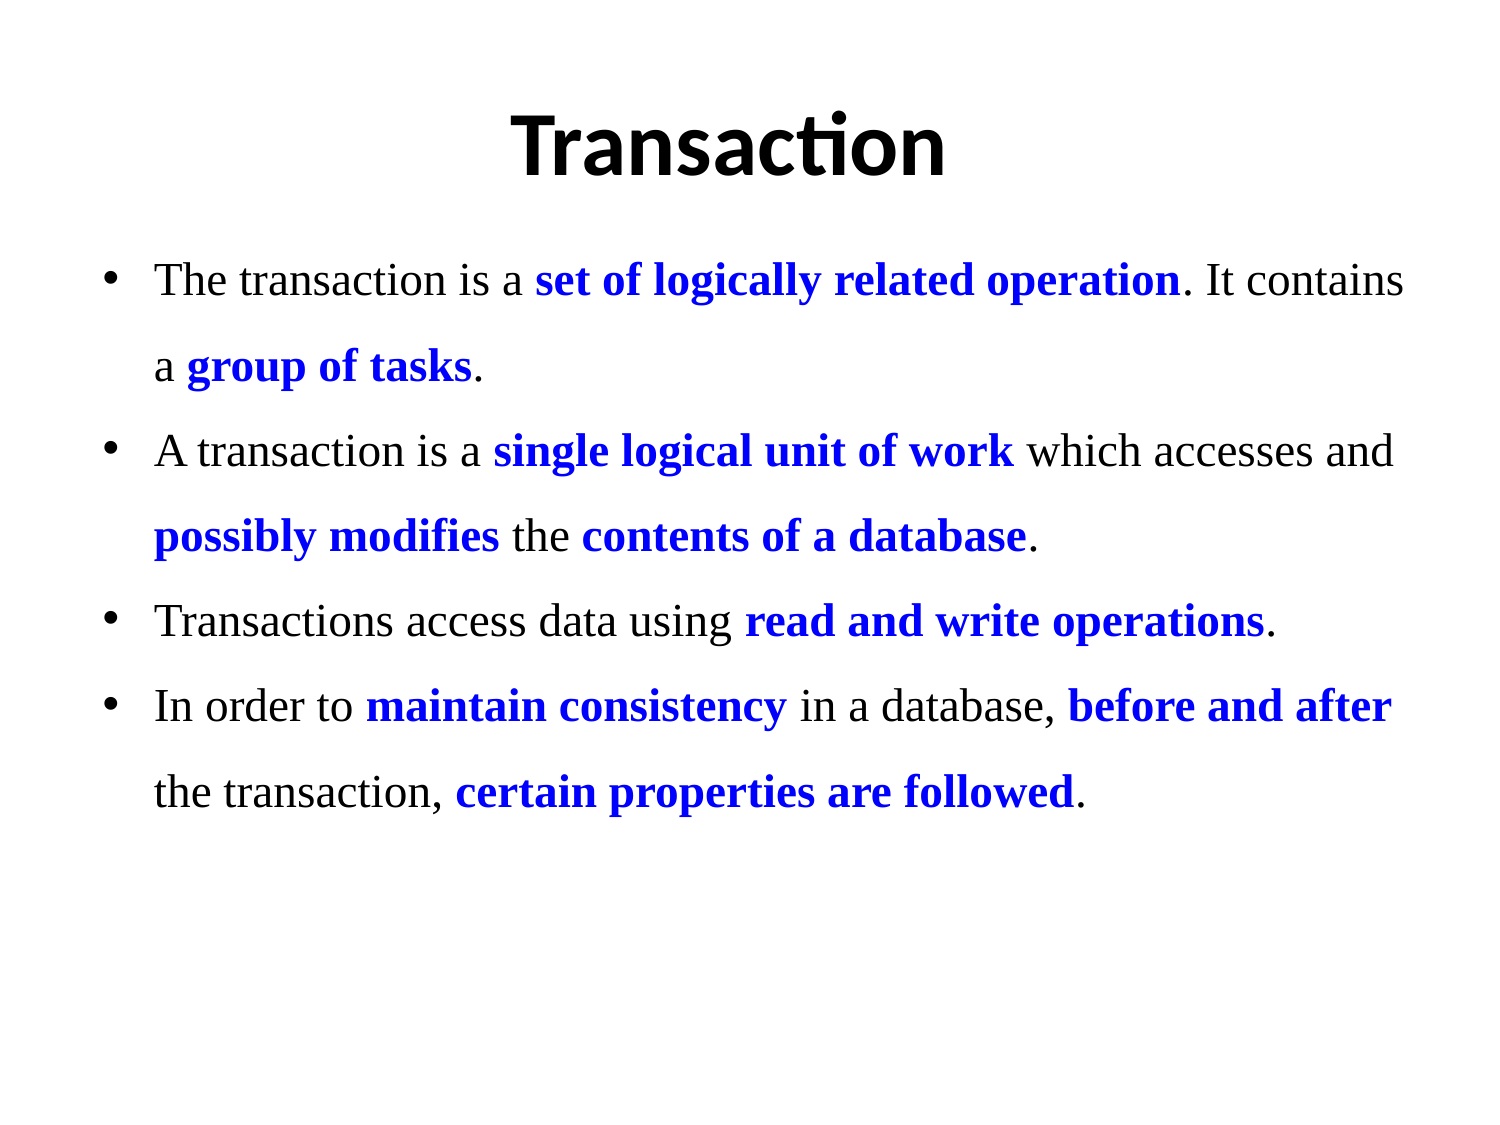

# Transaction
The transaction is a set of logically related operation. It contains a group of tasks.
A transaction is a single logical unit of work which accesses and possibly modifies the contents of a database.
Transactions access data using read and write operations.
In order to maintain consistency in a database, before and after the transaction, certain properties are followed.